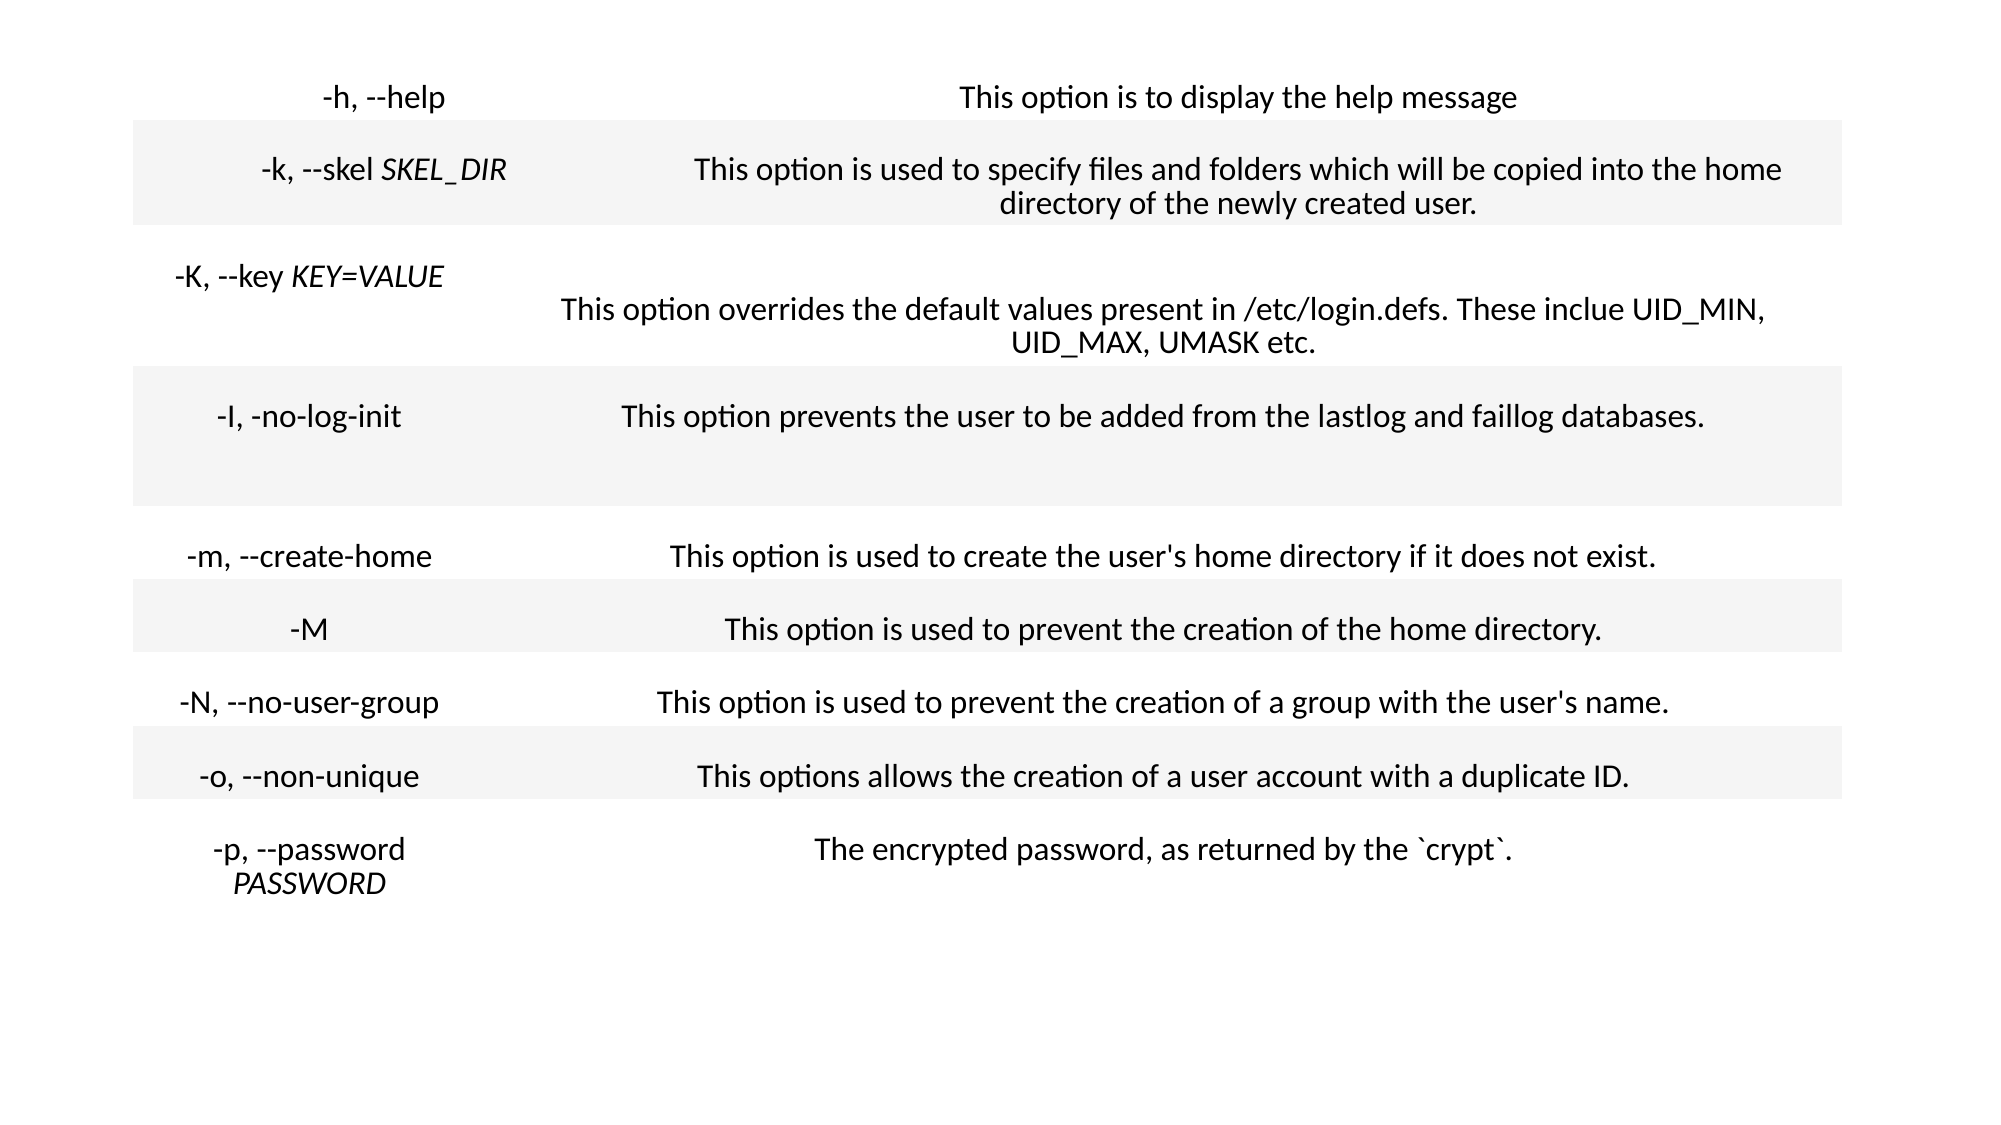

| -h, --help | This option is to display the help message |
| --- | --- |
| -k, --skel SKEL\_DIR | This option is used to specify files and folders which will be copied into the home directory of the newly created user. |
| -K, --key KEY=VALUE | This option overrides the default values present in /etc/login.defs. These inclue UID\_MIN, UID\_MAX, UMASK etc. |
| --- | --- |
| -I, -no-log-init | This option prevents the user to be added from the lastlog and faillog databases. |
| -m, --create-home | This option is used to create the user's home directory if it does not exist. |
| -M | This option is used to prevent the creation of the home directory. |
| -N, --no-user-group | This option is used to prevent the creation of a group with the user's name. |
| -o, --non-unique | This options allows the creation of a user account with a duplicate ID. |
| -p, --password PASSWORD | The encrypted password, as returned by the `crypt`. |